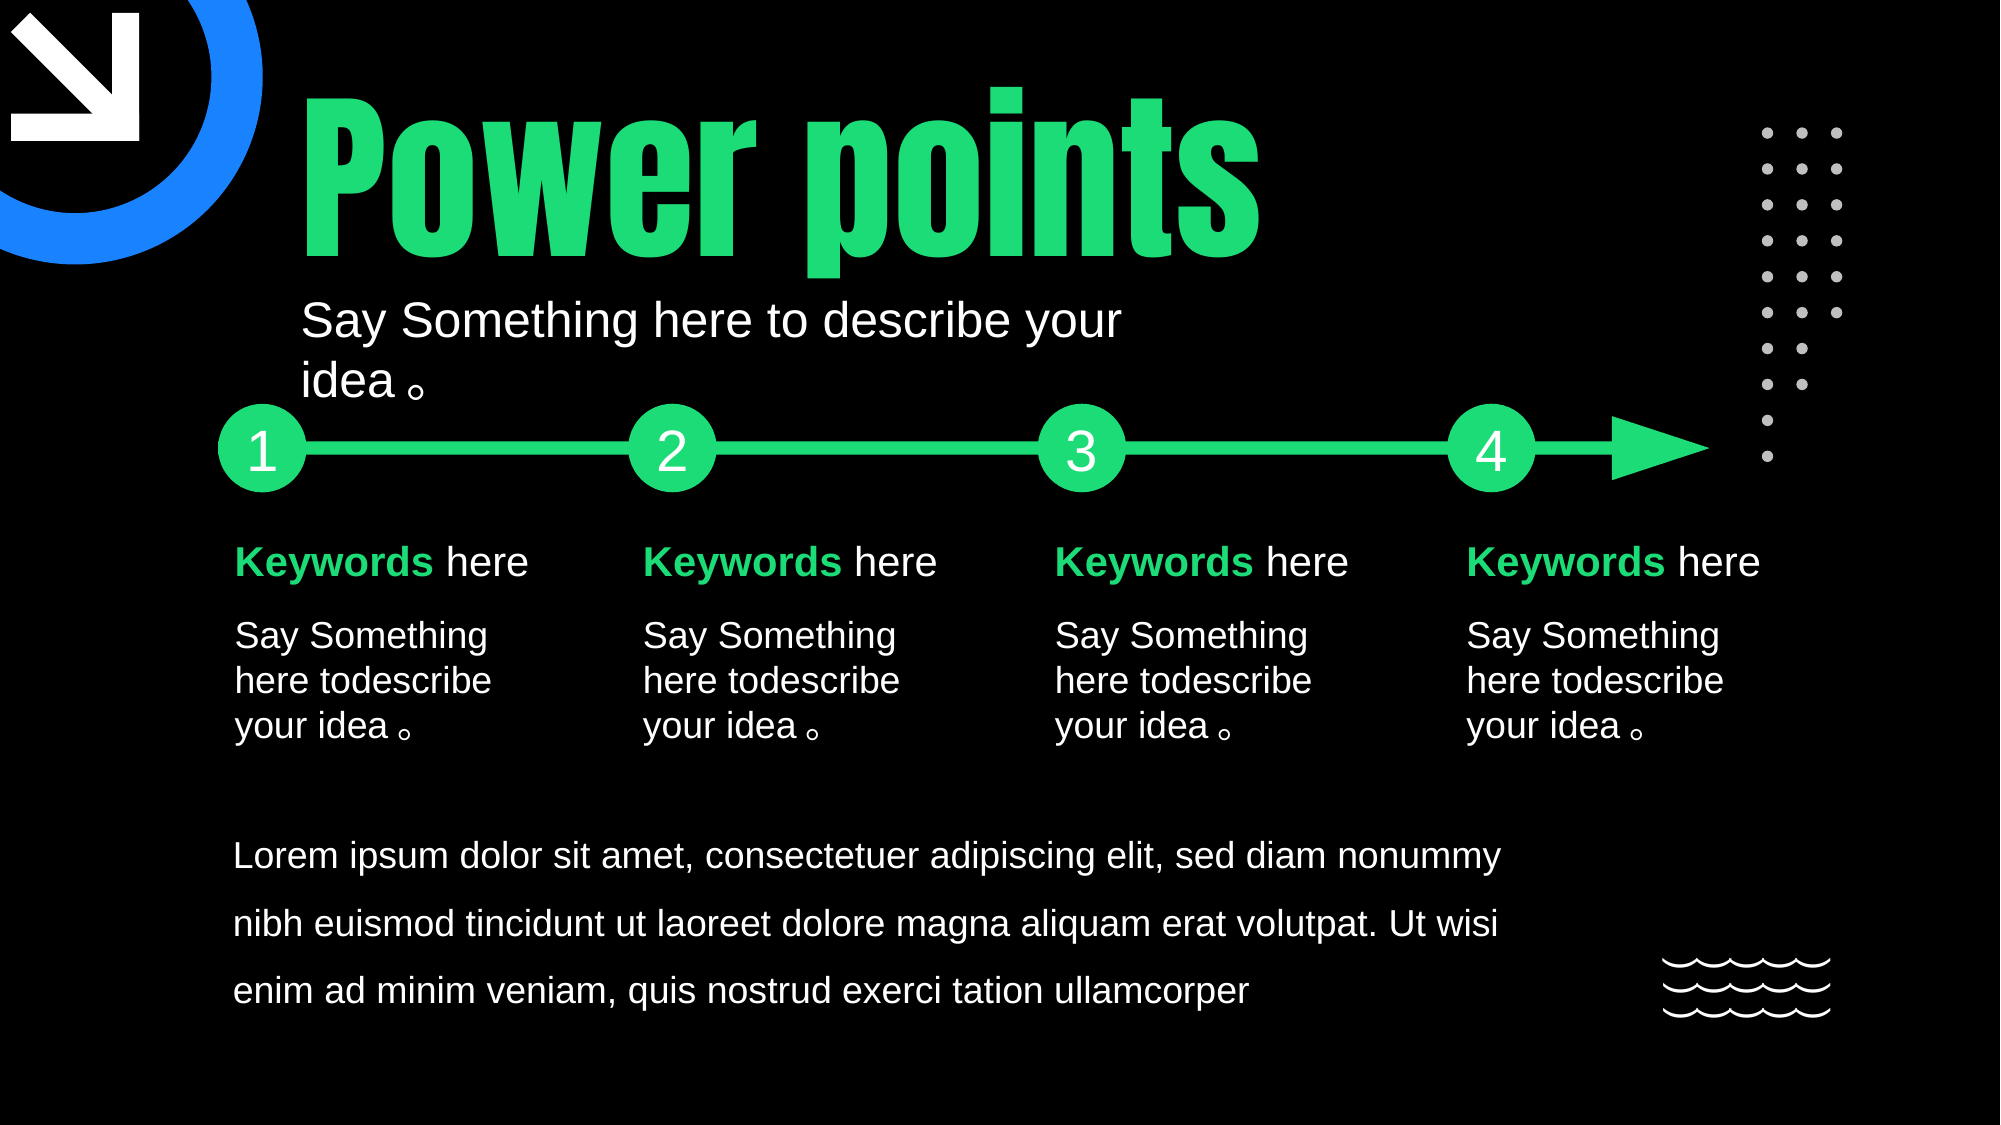

Power points

Say Something here to describe your idea。
2
3
4
1

Keywords here
Keywords here
Keywords here
Keywords here
Say Something here todescribe your idea。
Say Something here todescribe your idea。
Say Something here todescribe your idea。
Say Something here todescribe your idea。
Lorem ipsum dolor sit amet, consectetuer adipiscing elit, sed diam nonummy nibh euismod tincidunt ut laoreet dolore magna aliquam erat volutpat. Ut wisi enim ad minim veniam, quis nostrud exerci tation ullamcorper
(
(
(
(
(
(
(
(
(
(
(
(
(
(
(